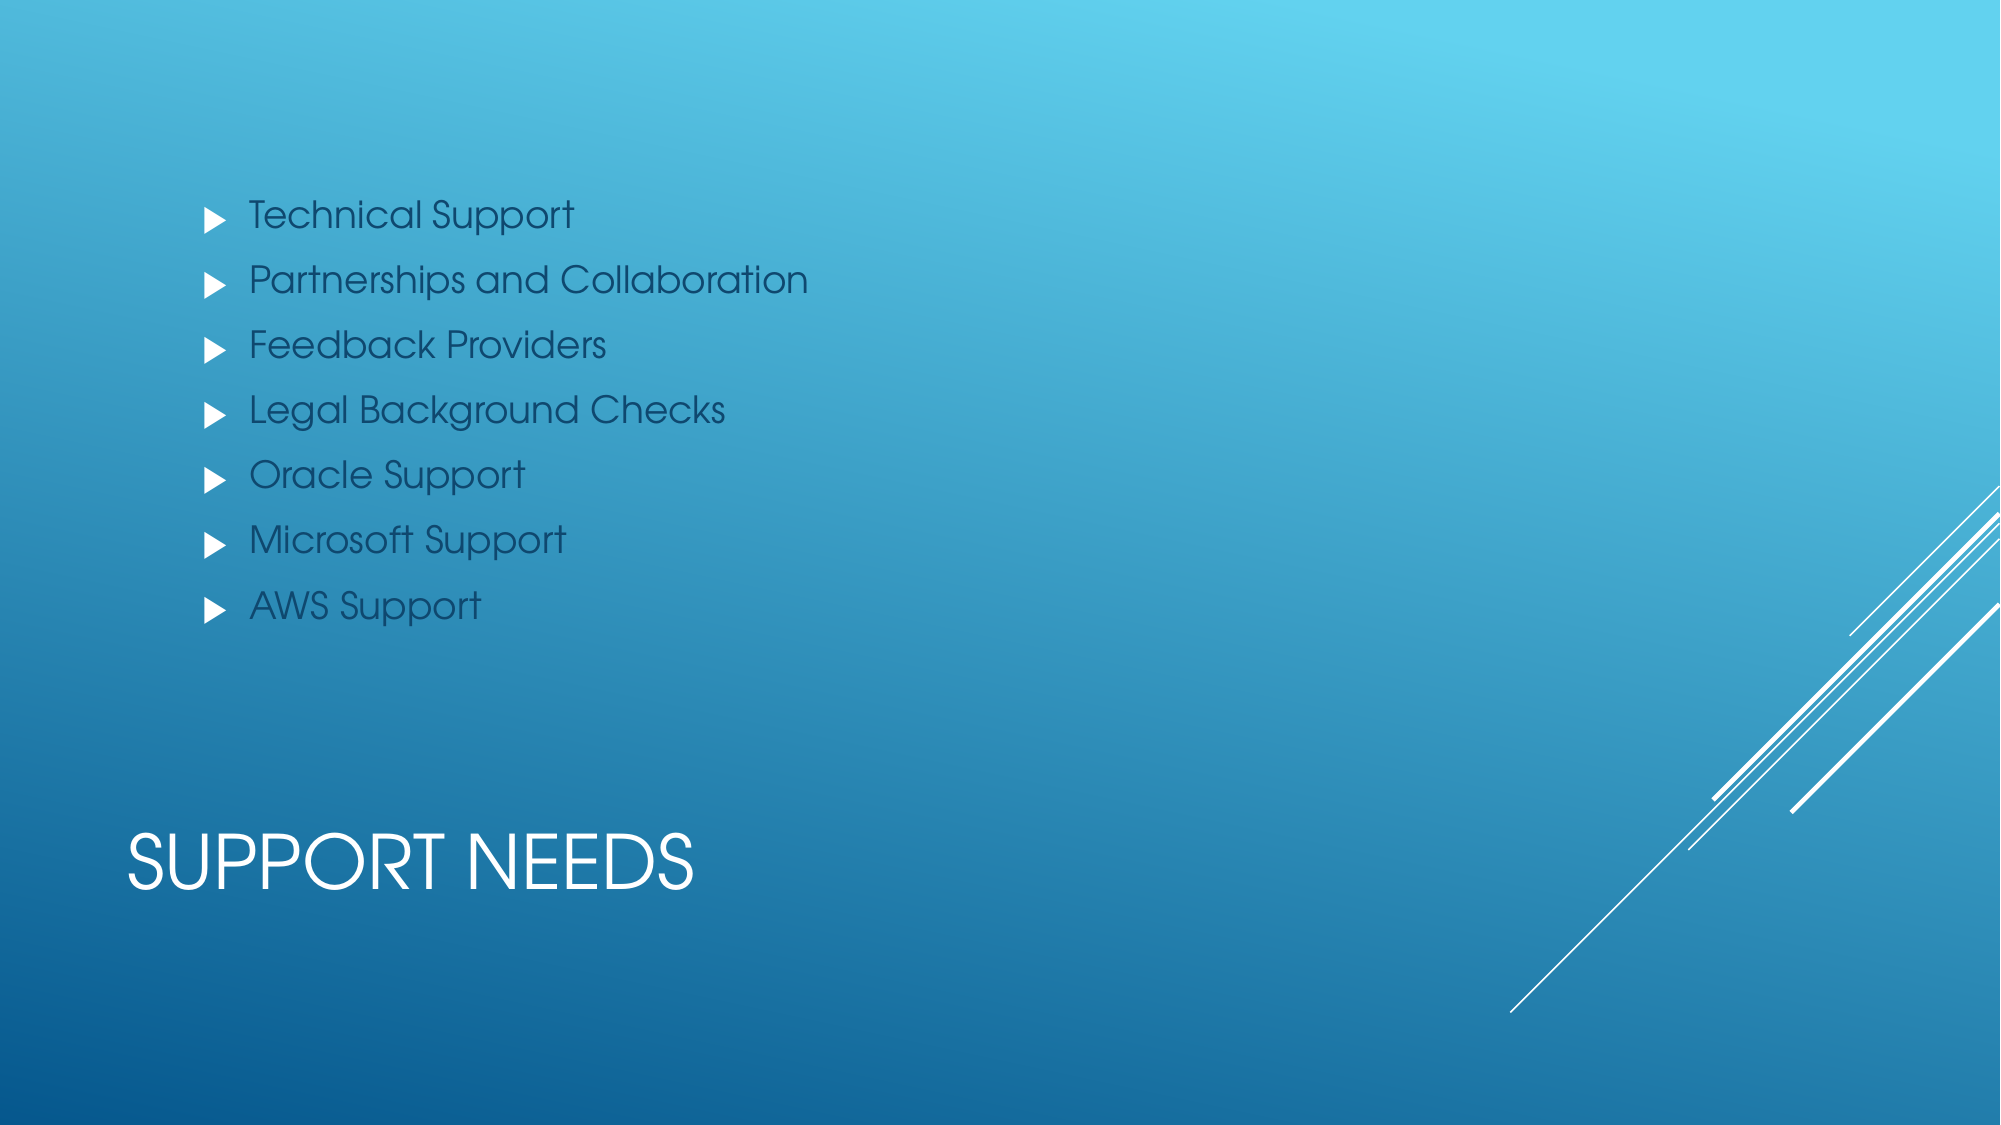

Technical Support
Partnerships and Collaboration
Feedback Providers
Legal Background Checks
Oracle Support
Microsoft Support
AWS Support
# SUPPORT NEEDS